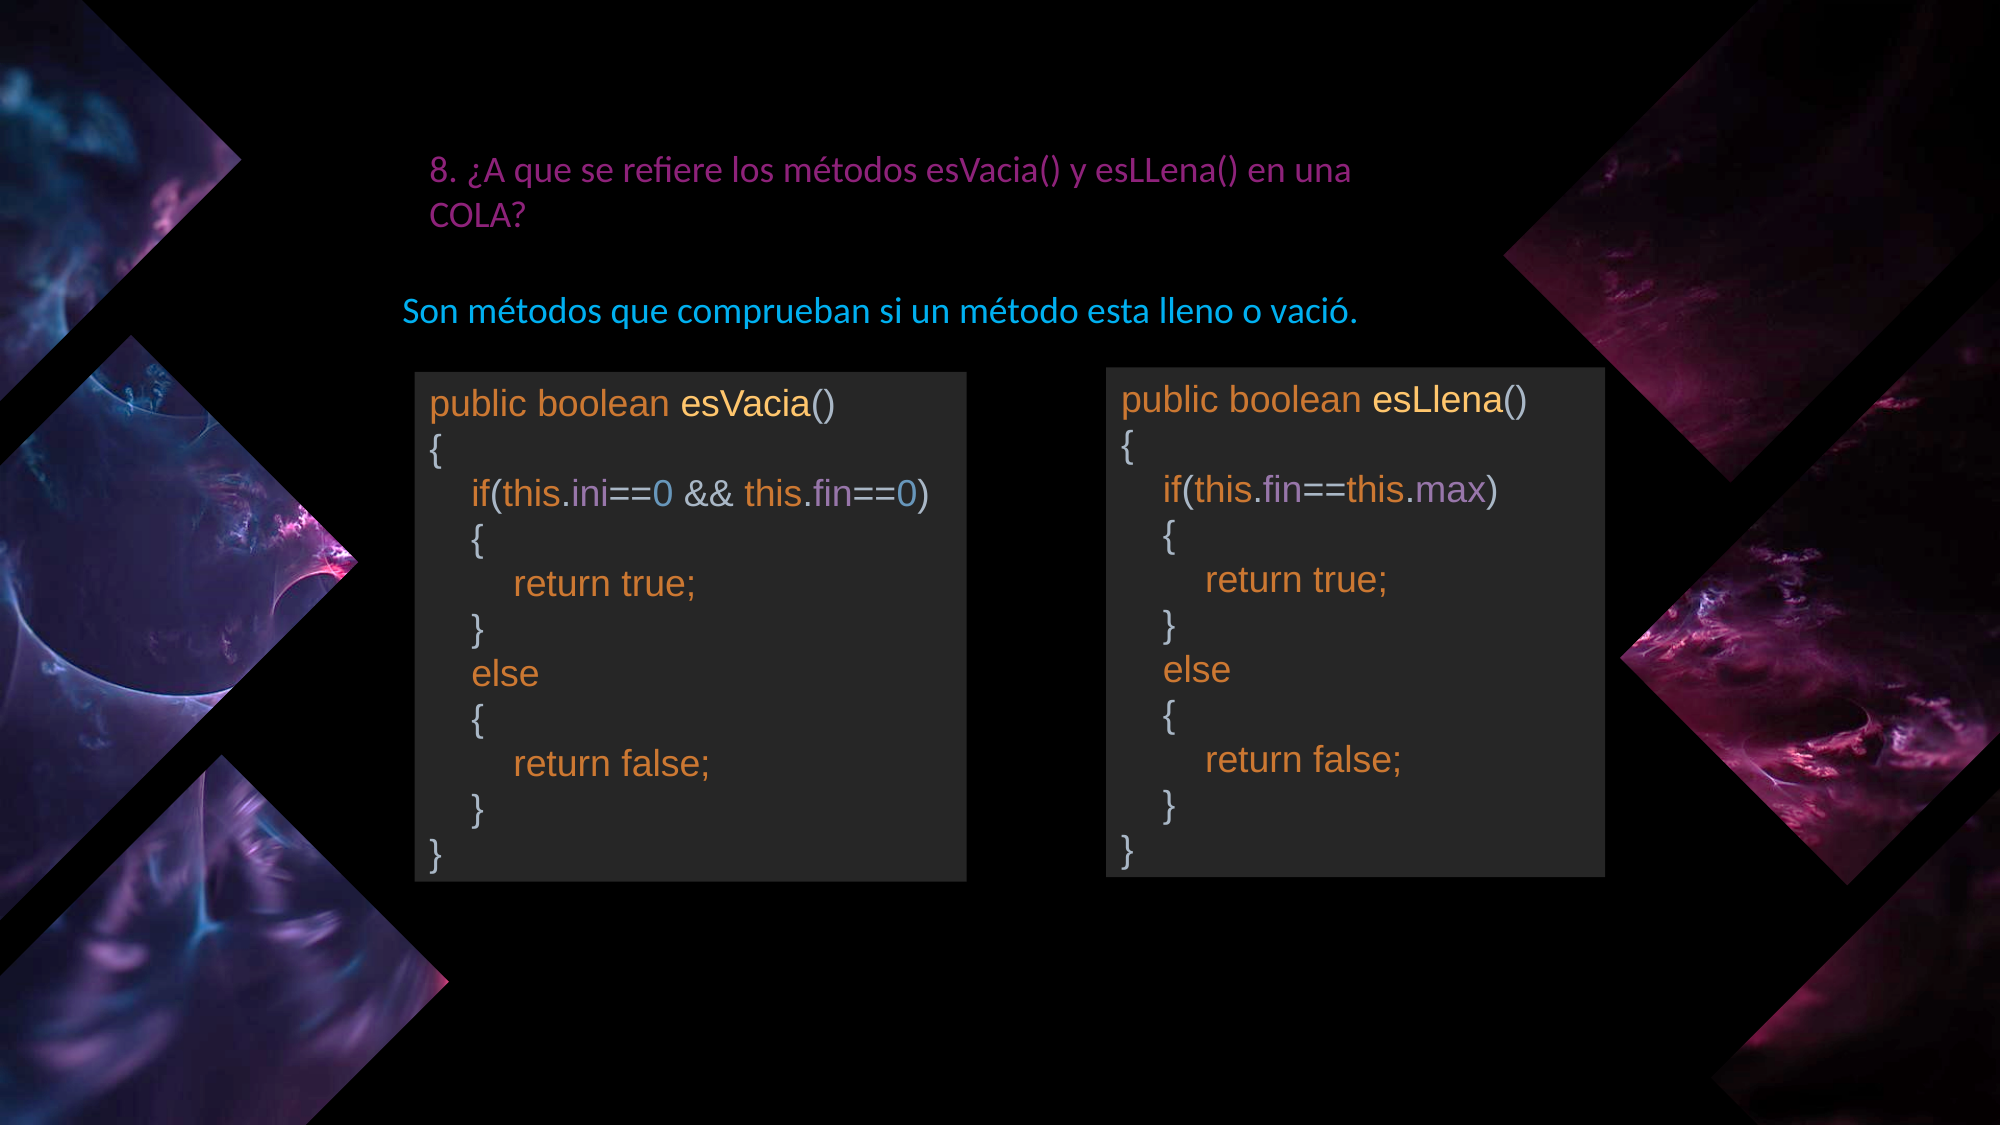

8. ¿A que se refiere los métodos esVacia() y esLLena() en una COLA?
Son métodos que comprueban si un método esta lleno o vació.
public boolean esLlena()
{
    if(this.fin==this.max)
    {
        return true;
    }
    else
    {
        return false;
    }
}
public boolean esVacia()
{
    if(this.ini==0 && this.fin==0)
    {
        return true;
    }
    else
    {
        return false;
    }
}